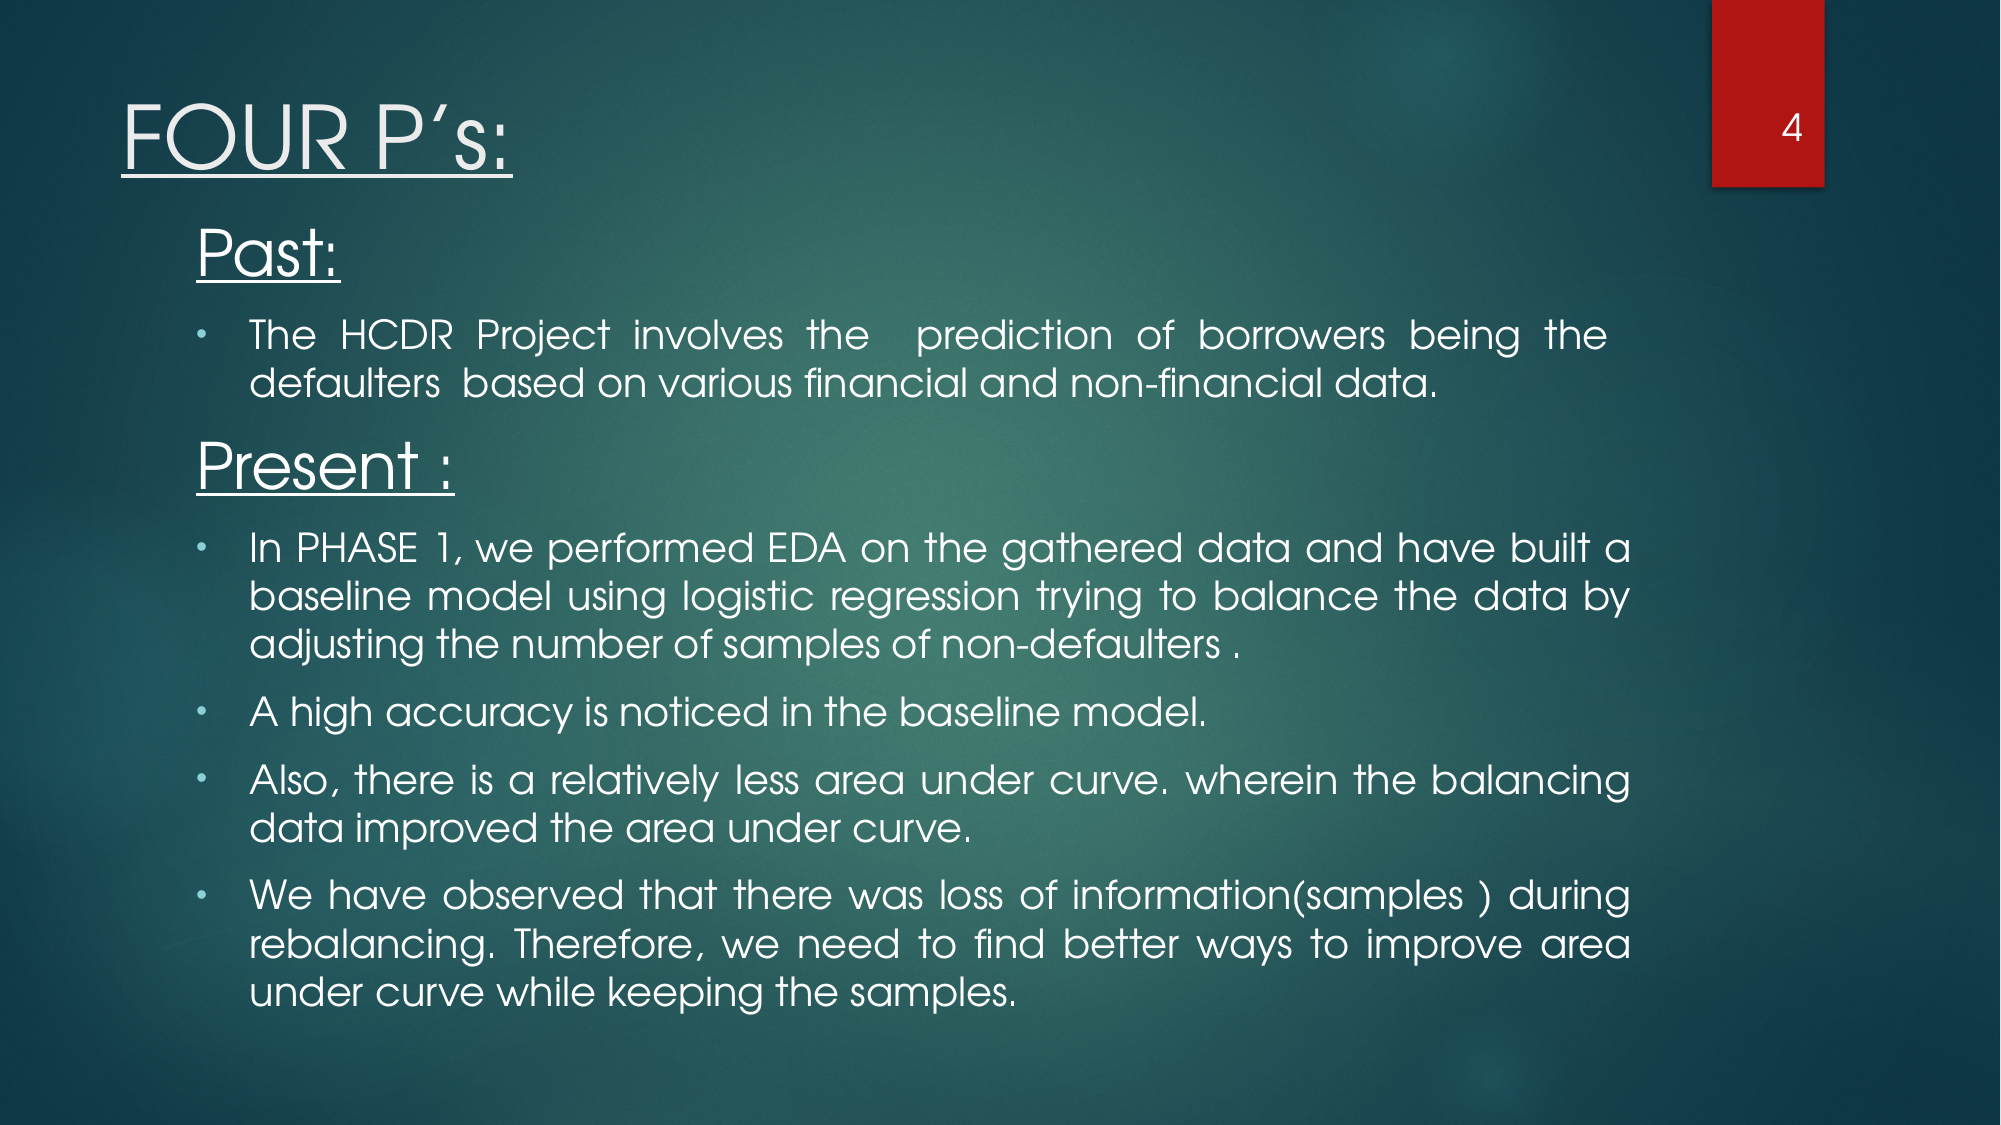

# FOUR P’s:
4
Past:
The HCDR Project involves the  prediction of borrowers being the  defaulters  based on various financial and non-financial data.
Present :
In PHASE 1, we performed EDA on the gathered data and have built a baseline model using logistic regression trying to balance the data by adjusting the number of samples of non-defaulters .
A high accuracy is noticed in the baseline model.
Also, there is a relatively less area under curve. wherein the balancing data improved the area under curve.
We have observed that there was loss of information(samples ) during rebalancing. Therefore, we need to find better ways to improve area under curve while keeping the samples.